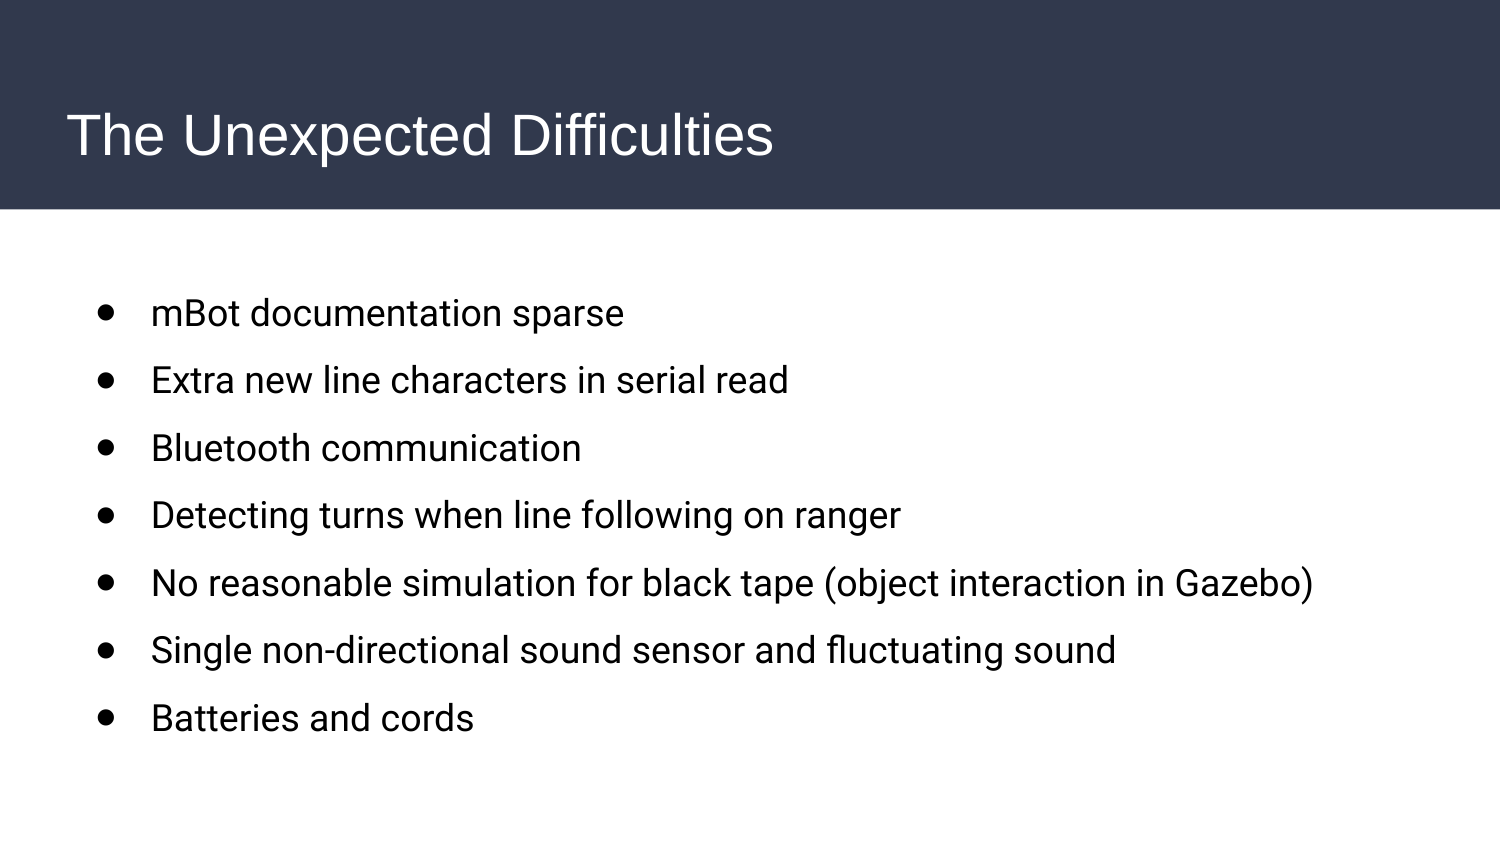

# The Unexpected Difficulties
mBot documentation sparse
Extra new line characters in serial read
Bluetooth communication
Detecting turns when line following on ranger
No reasonable simulation for black tape (object interaction in Gazebo)
Single non-directional sound sensor and fluctuating sound
Batteries and cords